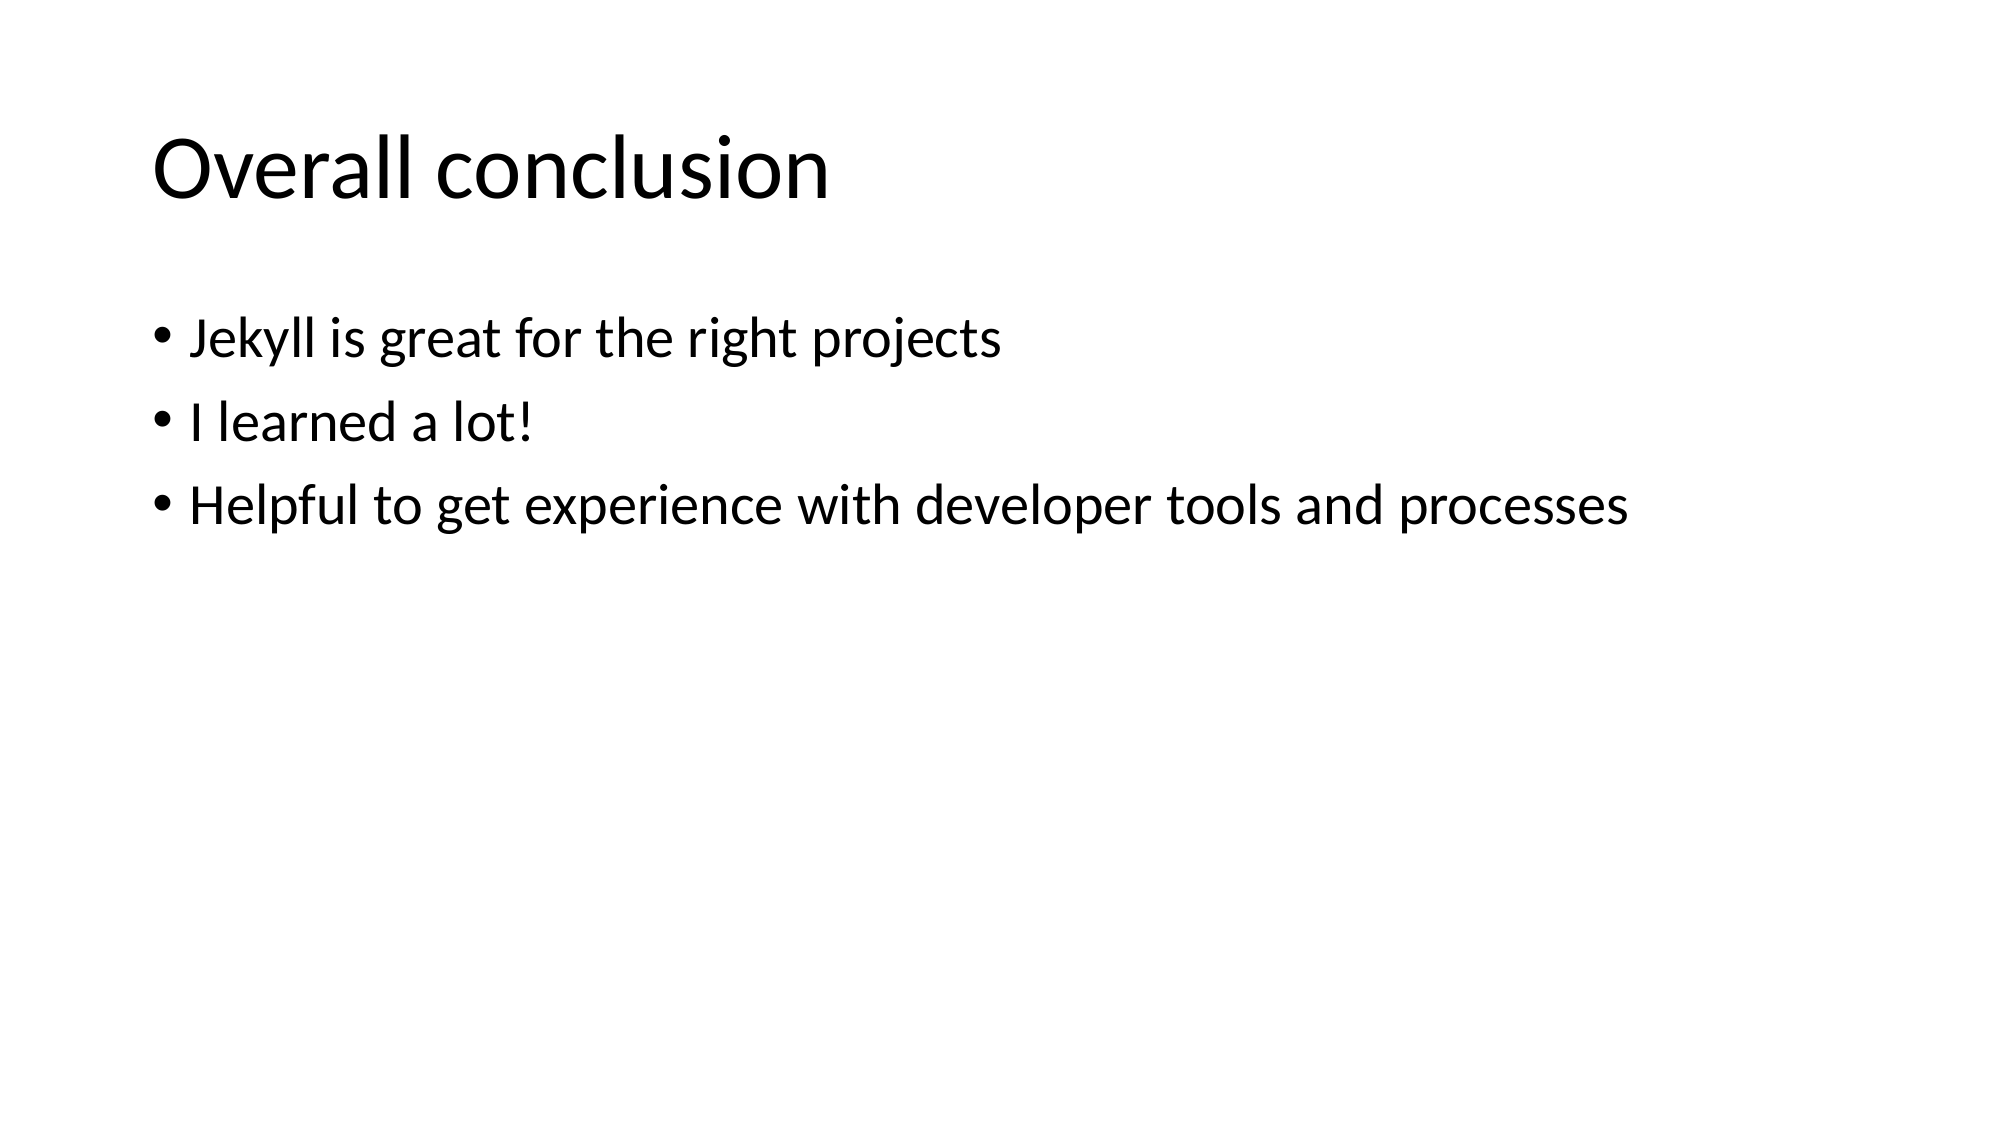

# Overall conclusion
Jekyll is great for the right projects
I learned a lot!
Helpful to get experience with developer tools and processes